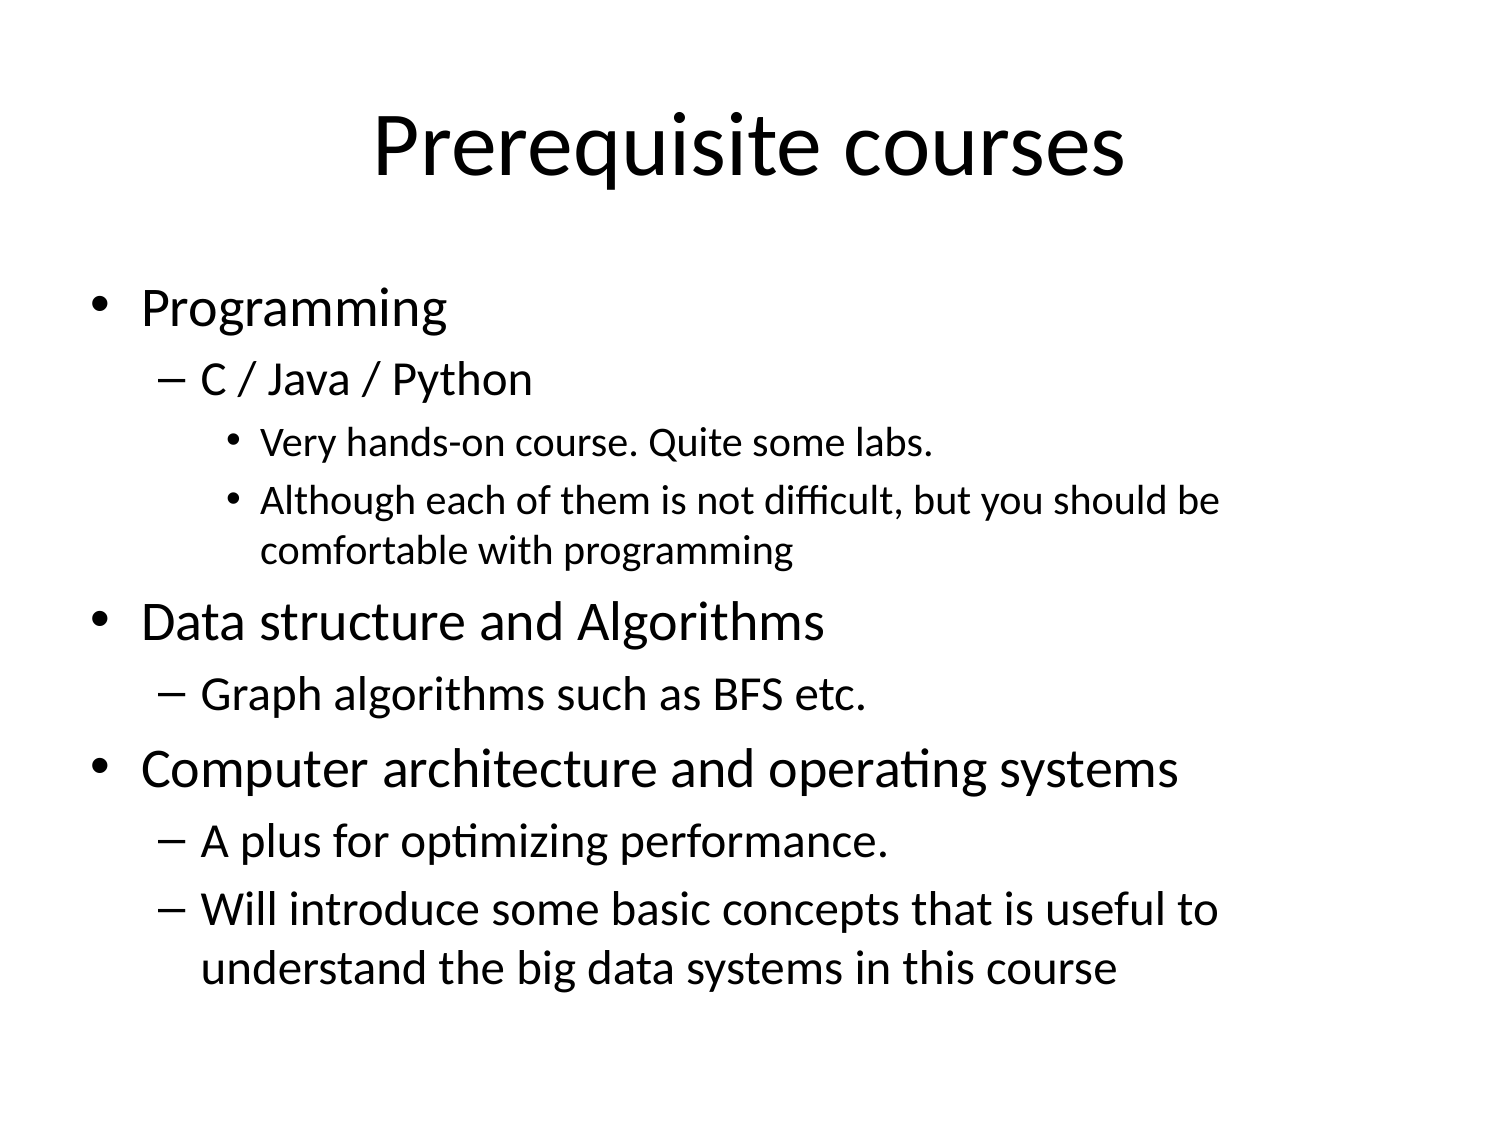

# Prerequisite courses
Programming
C / Java / Python
Very hands-on course. Quite some labs.
Although each of them is not difficult, but you should be comfortable with programming
Data structure and Algorithms
Graph algorithms such as BFS etc.
Computer architecture and operating systems
A plus for optimizing performance.
Will introduce some basic concepts that is useful to understand the big data systems in this course